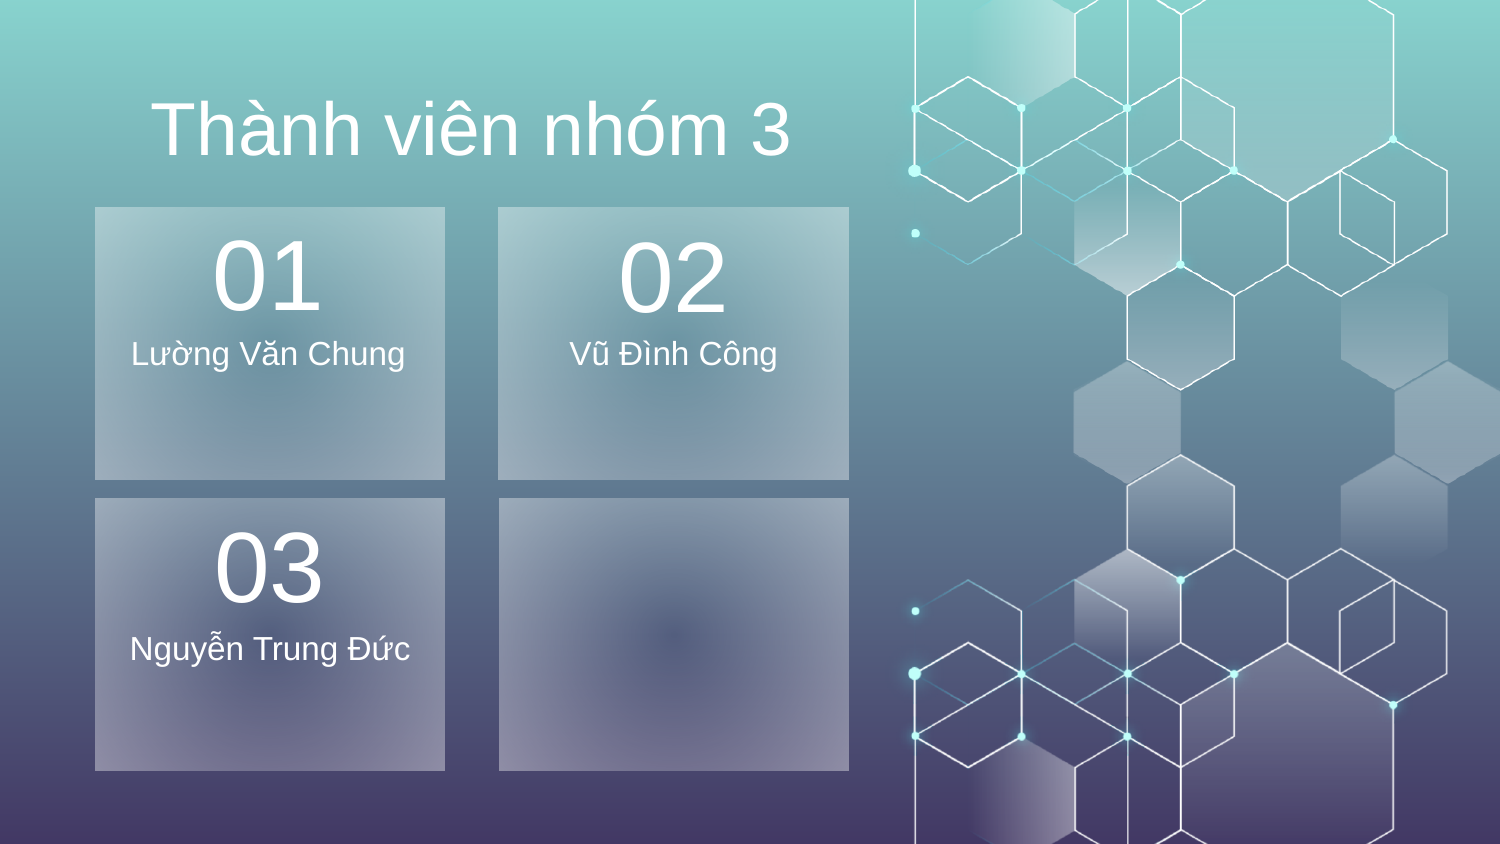

Thành viên nhóm 3
01
02
# Lường Văn Chung
Vũ Đình Công
03
Nguyễn Trung Đức